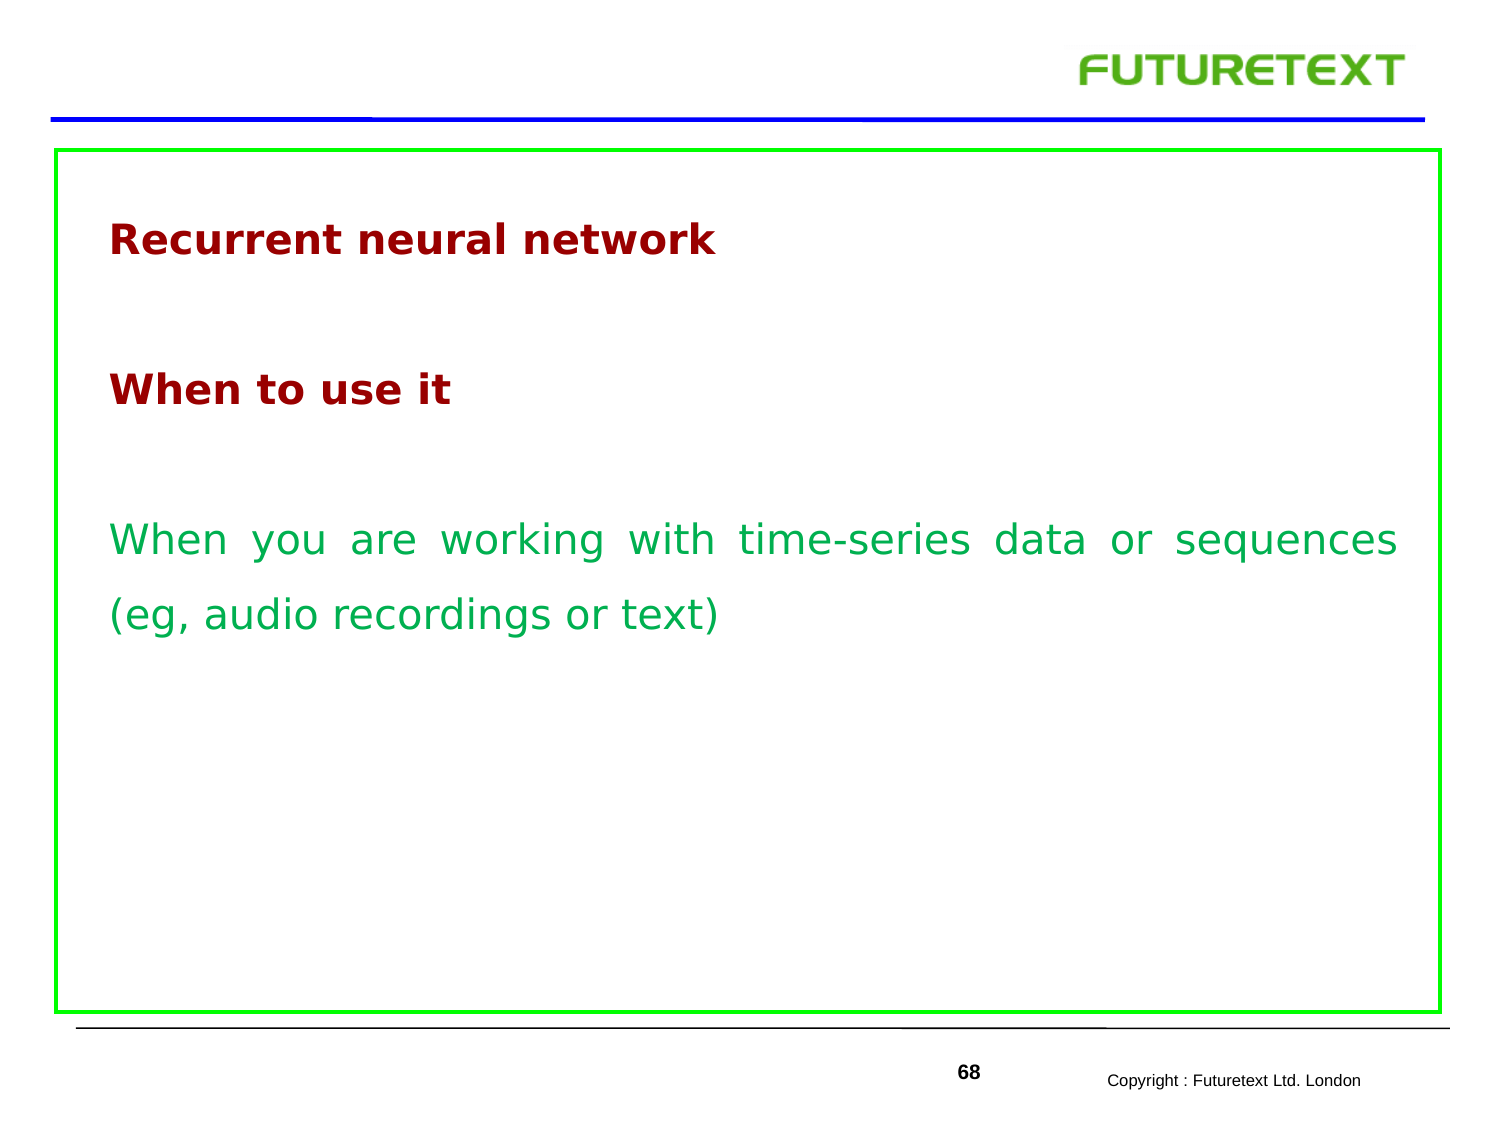

Recurrent neural network

When to use it

When you are working with time-series data or sequences (eg, audio recordings or text)

68